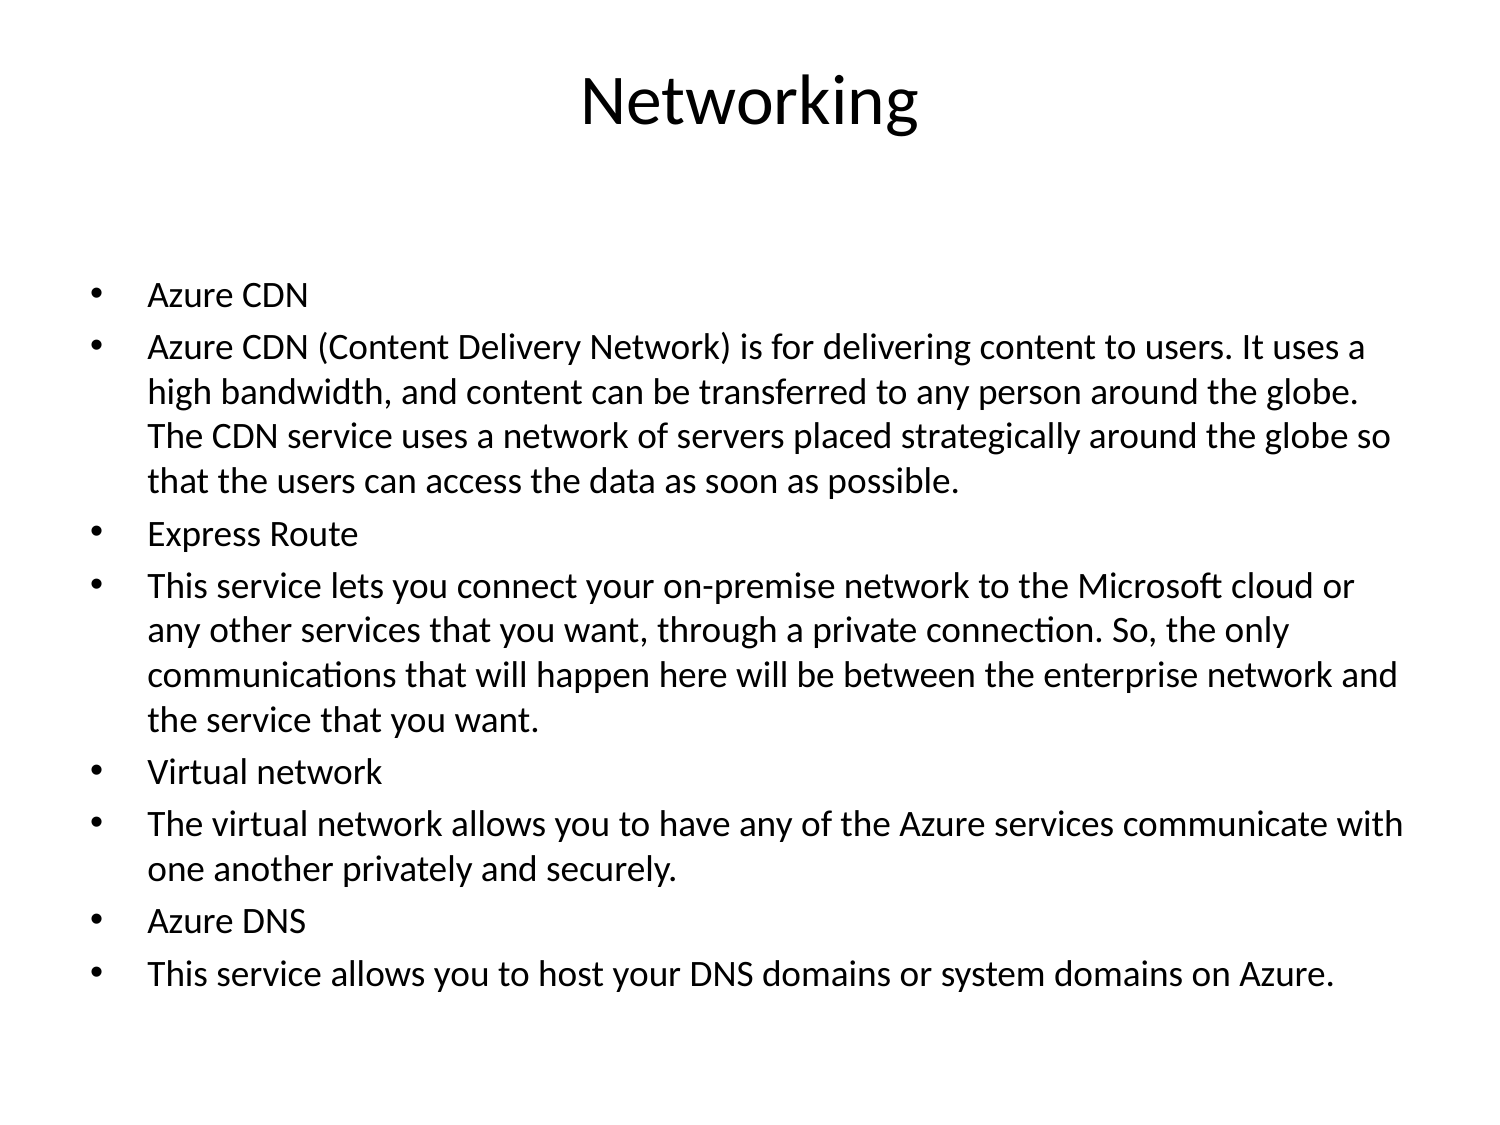

# Networking
Azure CDN
Azure CDN (Content Delivery Network) is for delivering content to users. It uses a high bandwidth, and content can be transferred to any person around the globe. The CDN service uses a network of servers placed strategically around the globe so that the users can access the data as soon as possible.
Express Route
This service lets you connect your on-premise network to the Microsoft cloud or any other services that you want, through a private connection. So, the only communications that will happen here will be between the enterprise network and the service that you want.
Virtual network
The virtual network allows you to have any of the Azure services communicate with one another privately and securely.
Azure DNS
This service allows you to host your DNS domains or system domains on Azure.